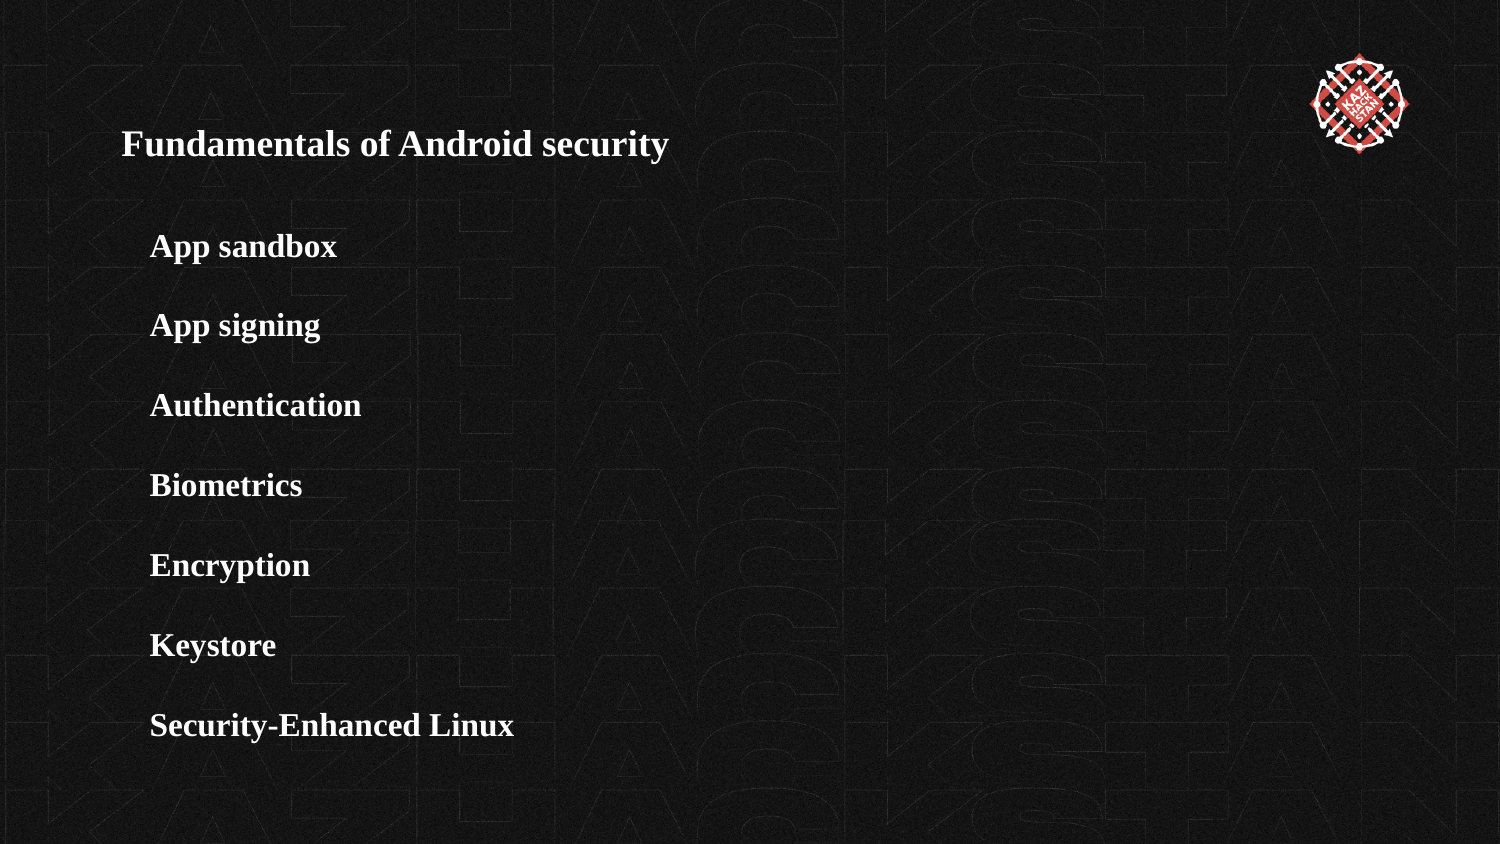

Fundamentals of Android security
App sandbox

App signing

Authentication

Biometrics

Encryption

Keystore

Security-Enhanced Linux